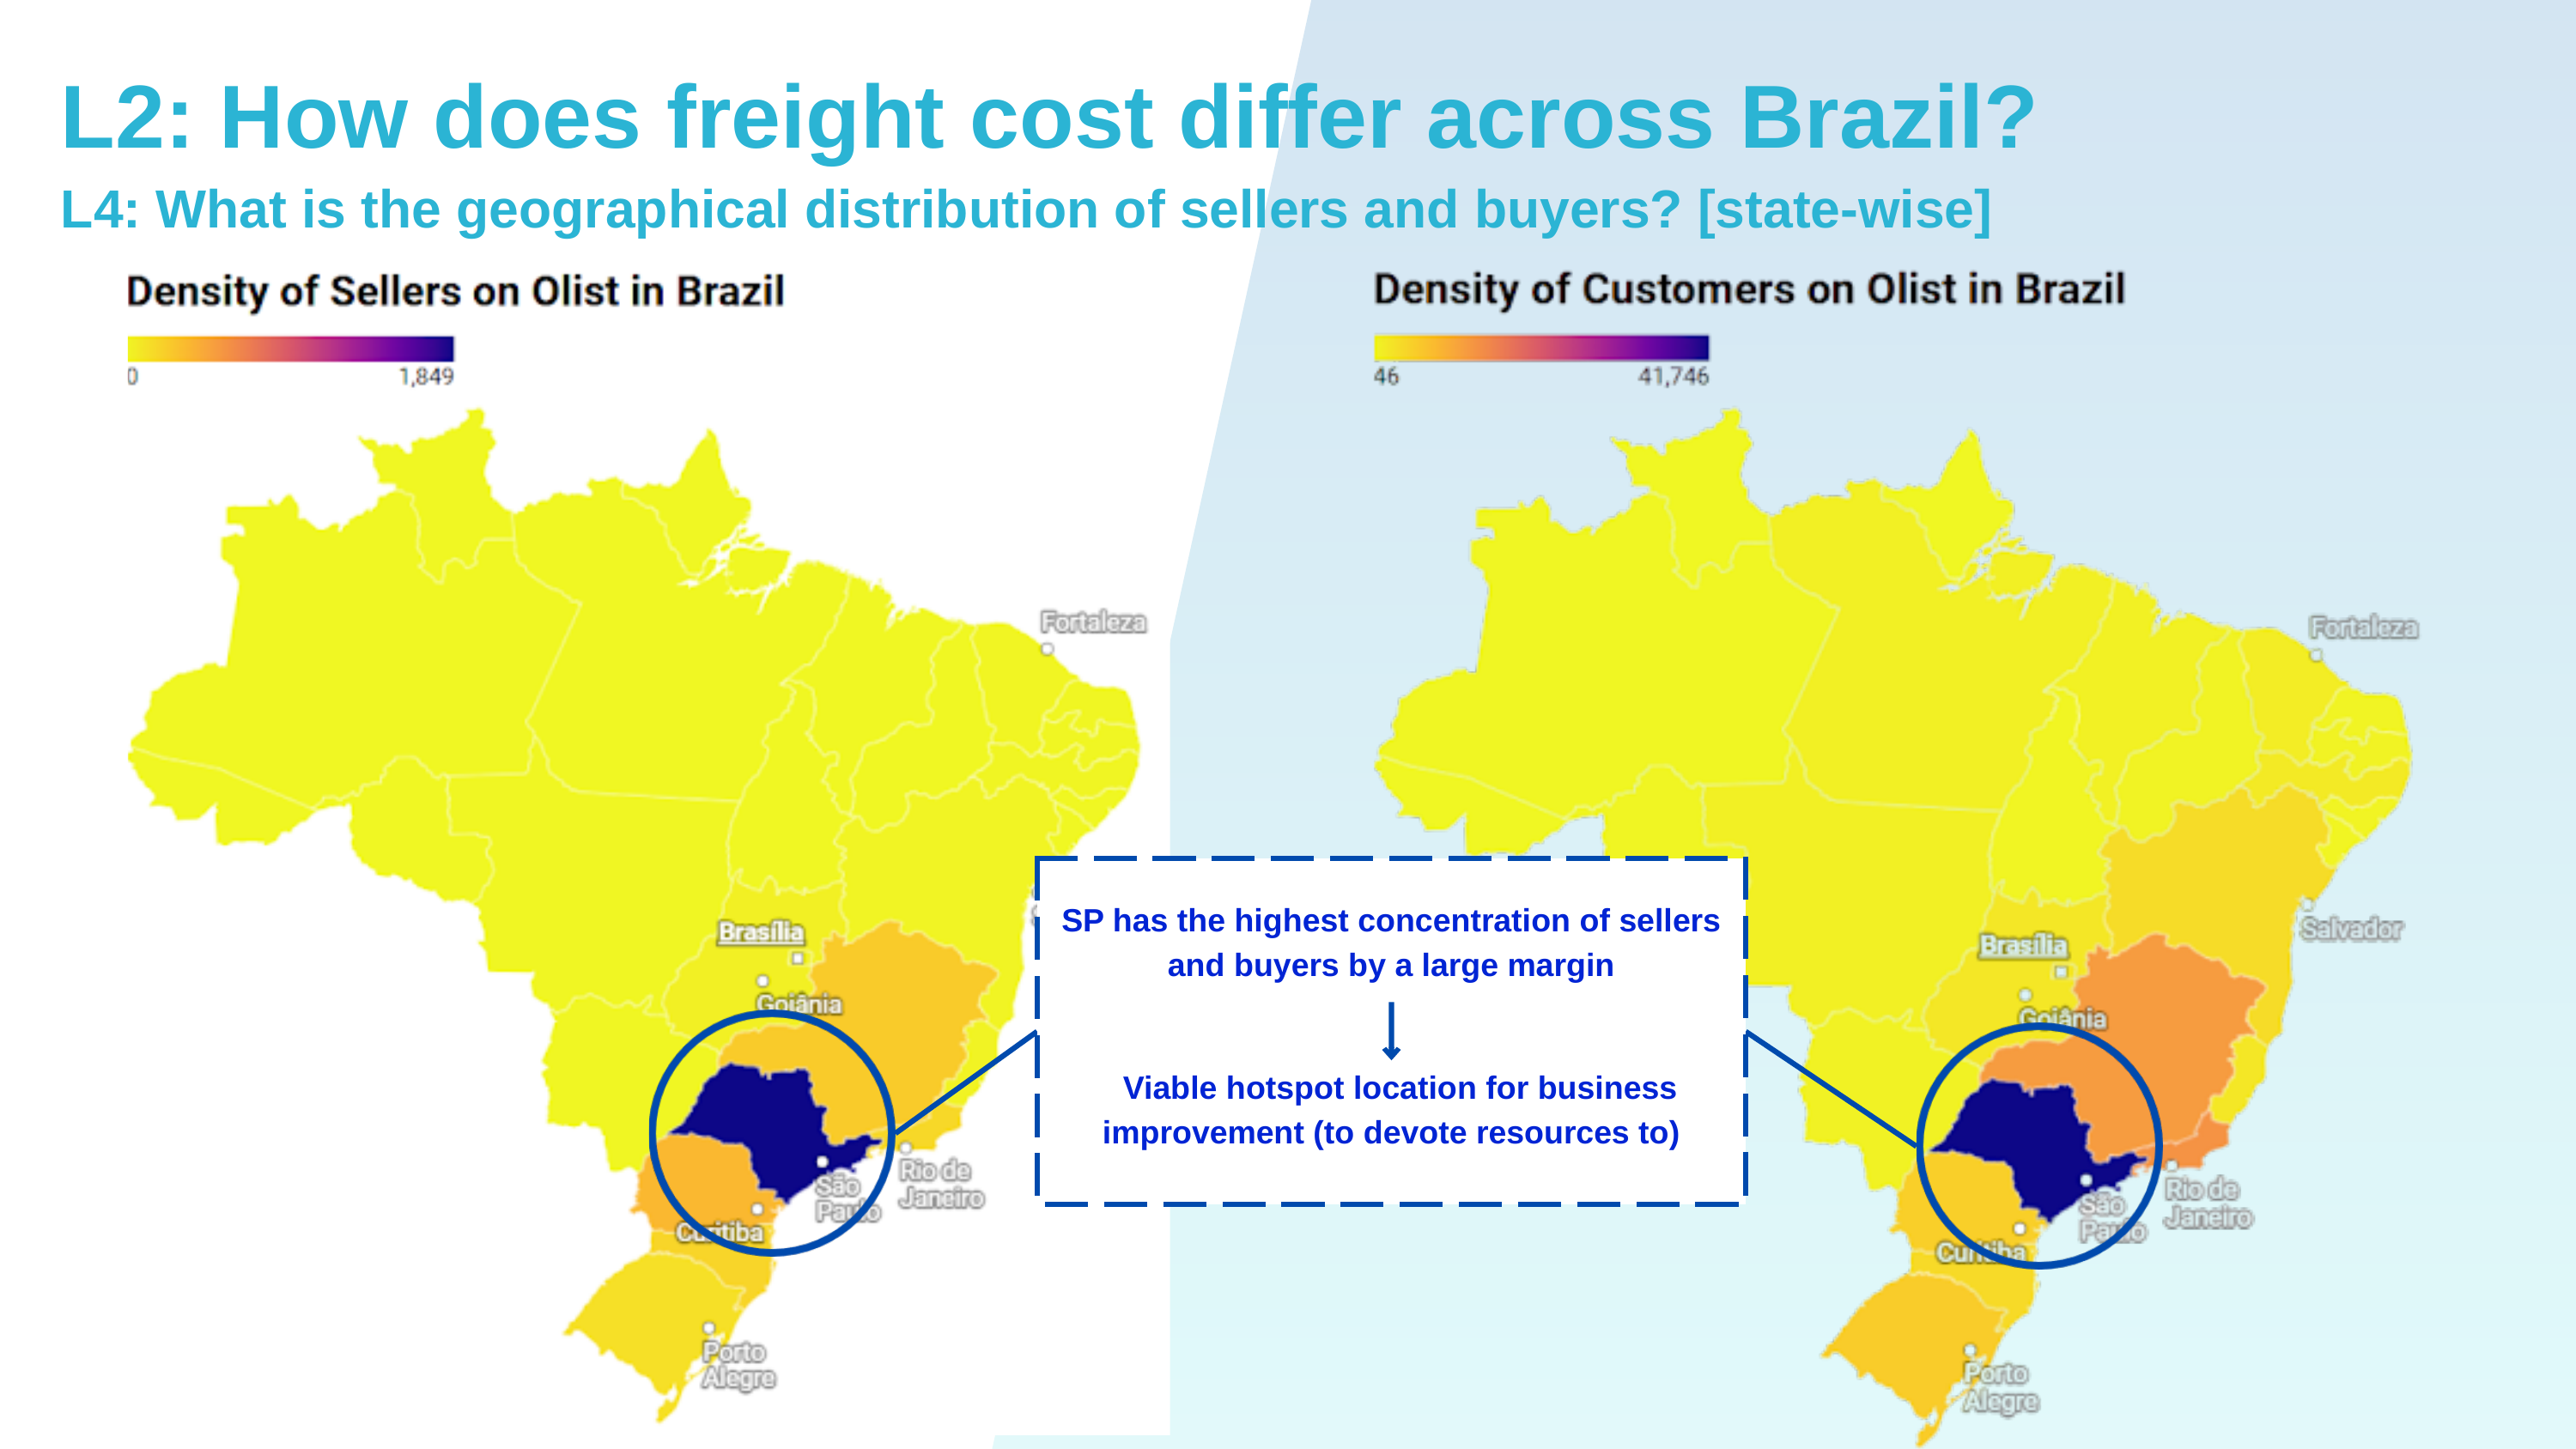

L2: How does freight cost differ across Brazil?
L4: What is the geographical distribution of sellers and buyers? [state-wise]

SP has the highest concentration of sellers and buyers by a large margin

  Viable hotspot location for business improvement (to devote resources to)